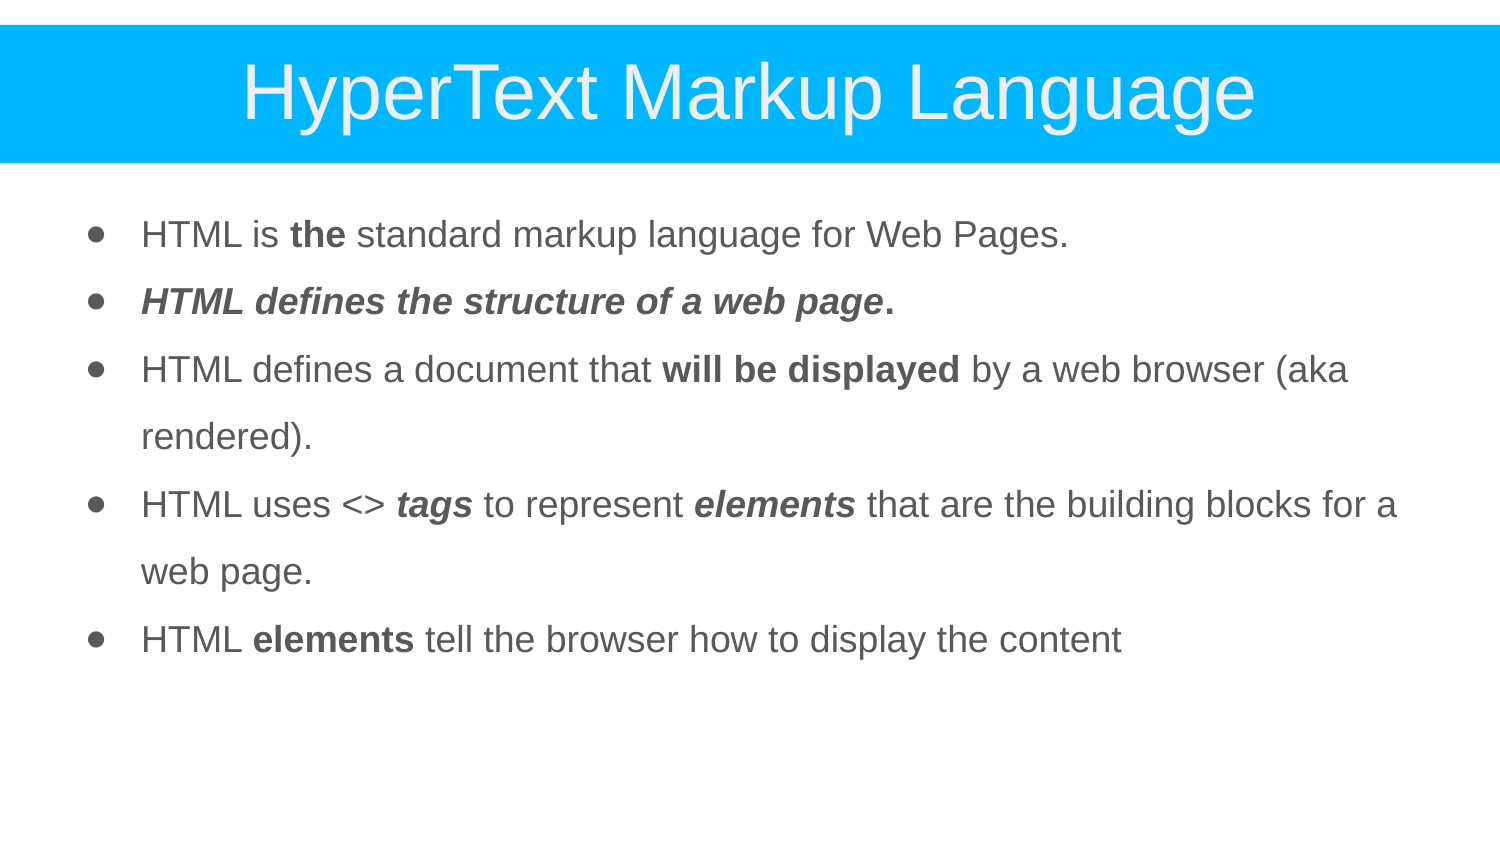

HyperText Markup Language
HTML is the standard markup language for Web Pages.
HTML defines the structure of a web page.
HTML defines a document that will be displayed by a web browser (aka rendered).
HTML uses <> tags to represent elements that are the building blocks for a web page.
HTML elements tell the browser how to display the content